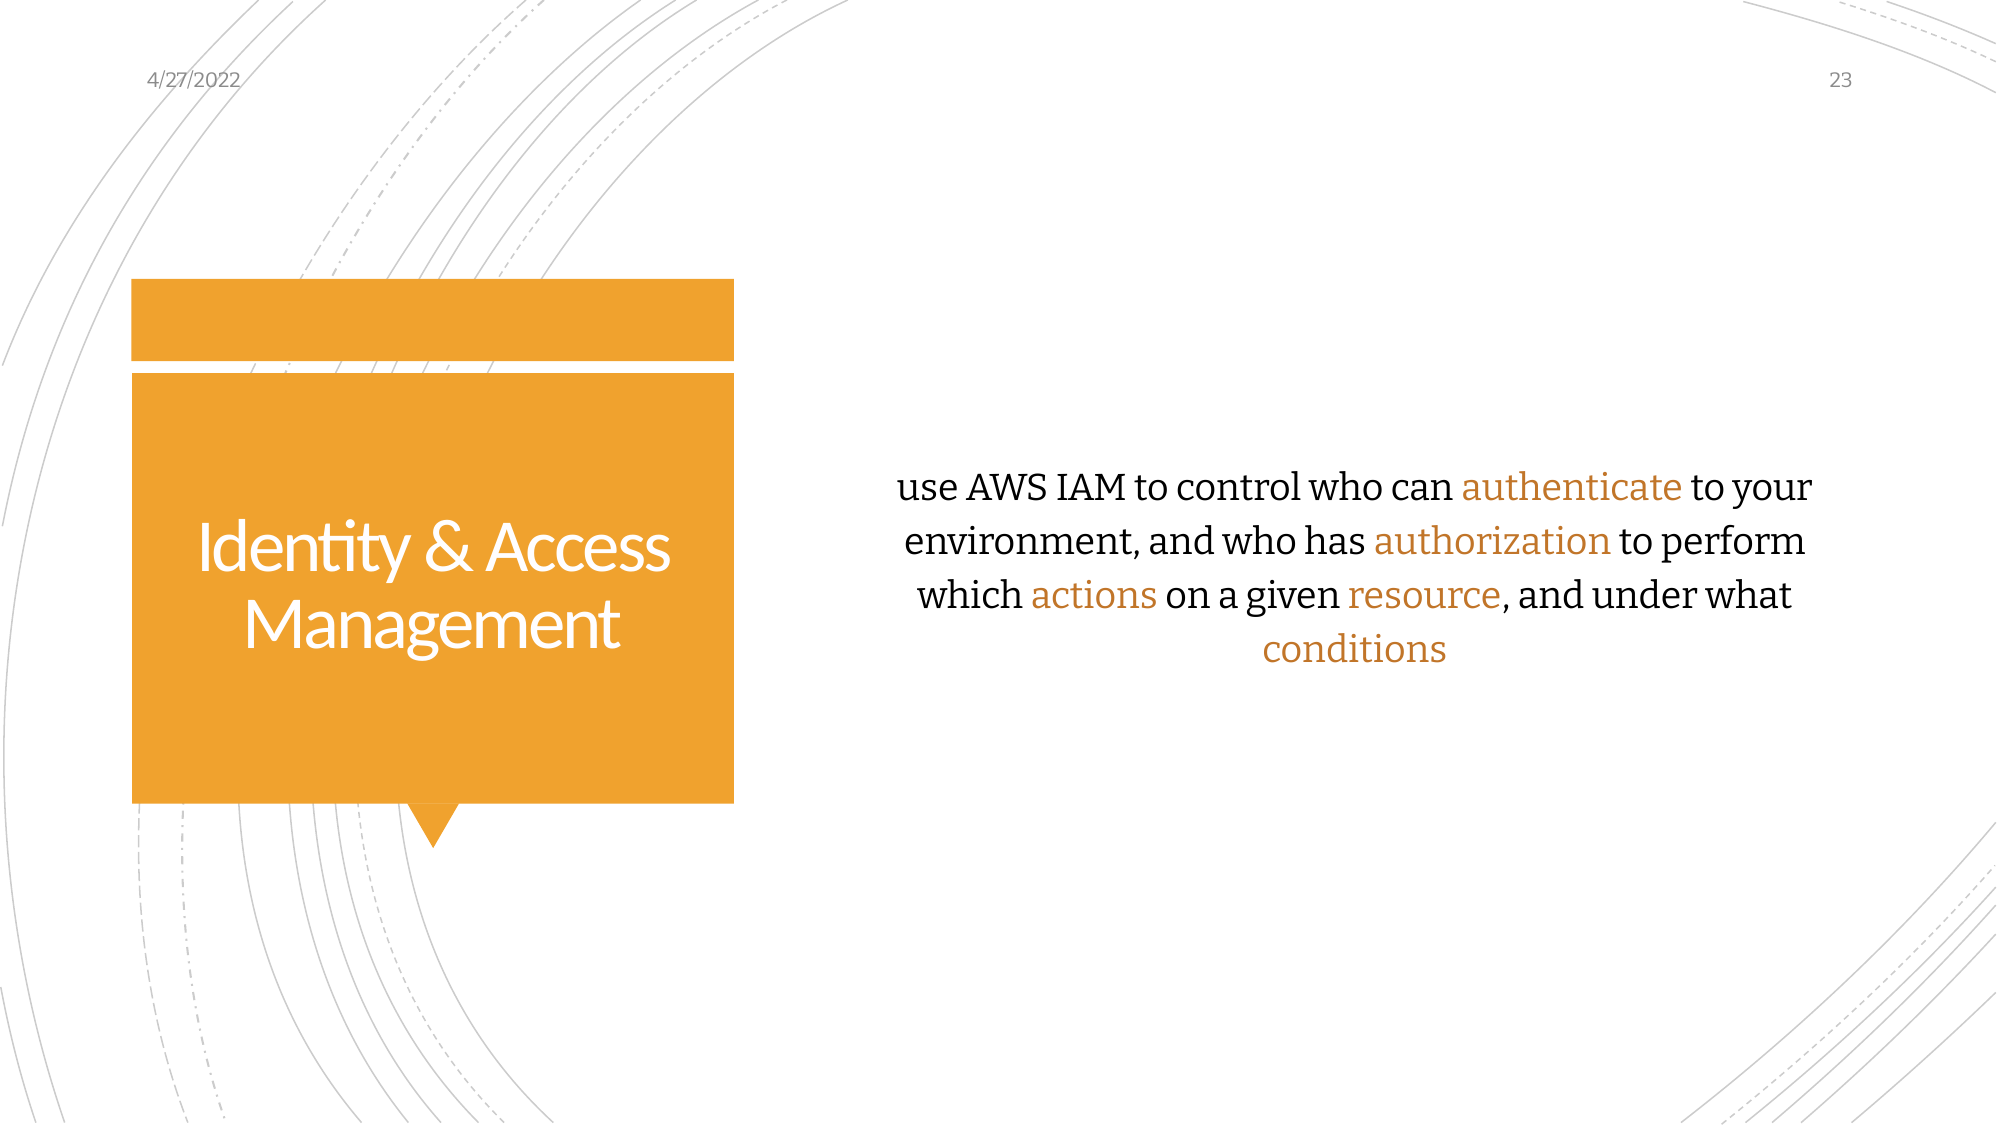

4/27/2022
23
use AWS IAM to control who can authenticate to your environment, and who has authorization to perform which actions on a given resource, and under what conditions
# Identity & Access Management